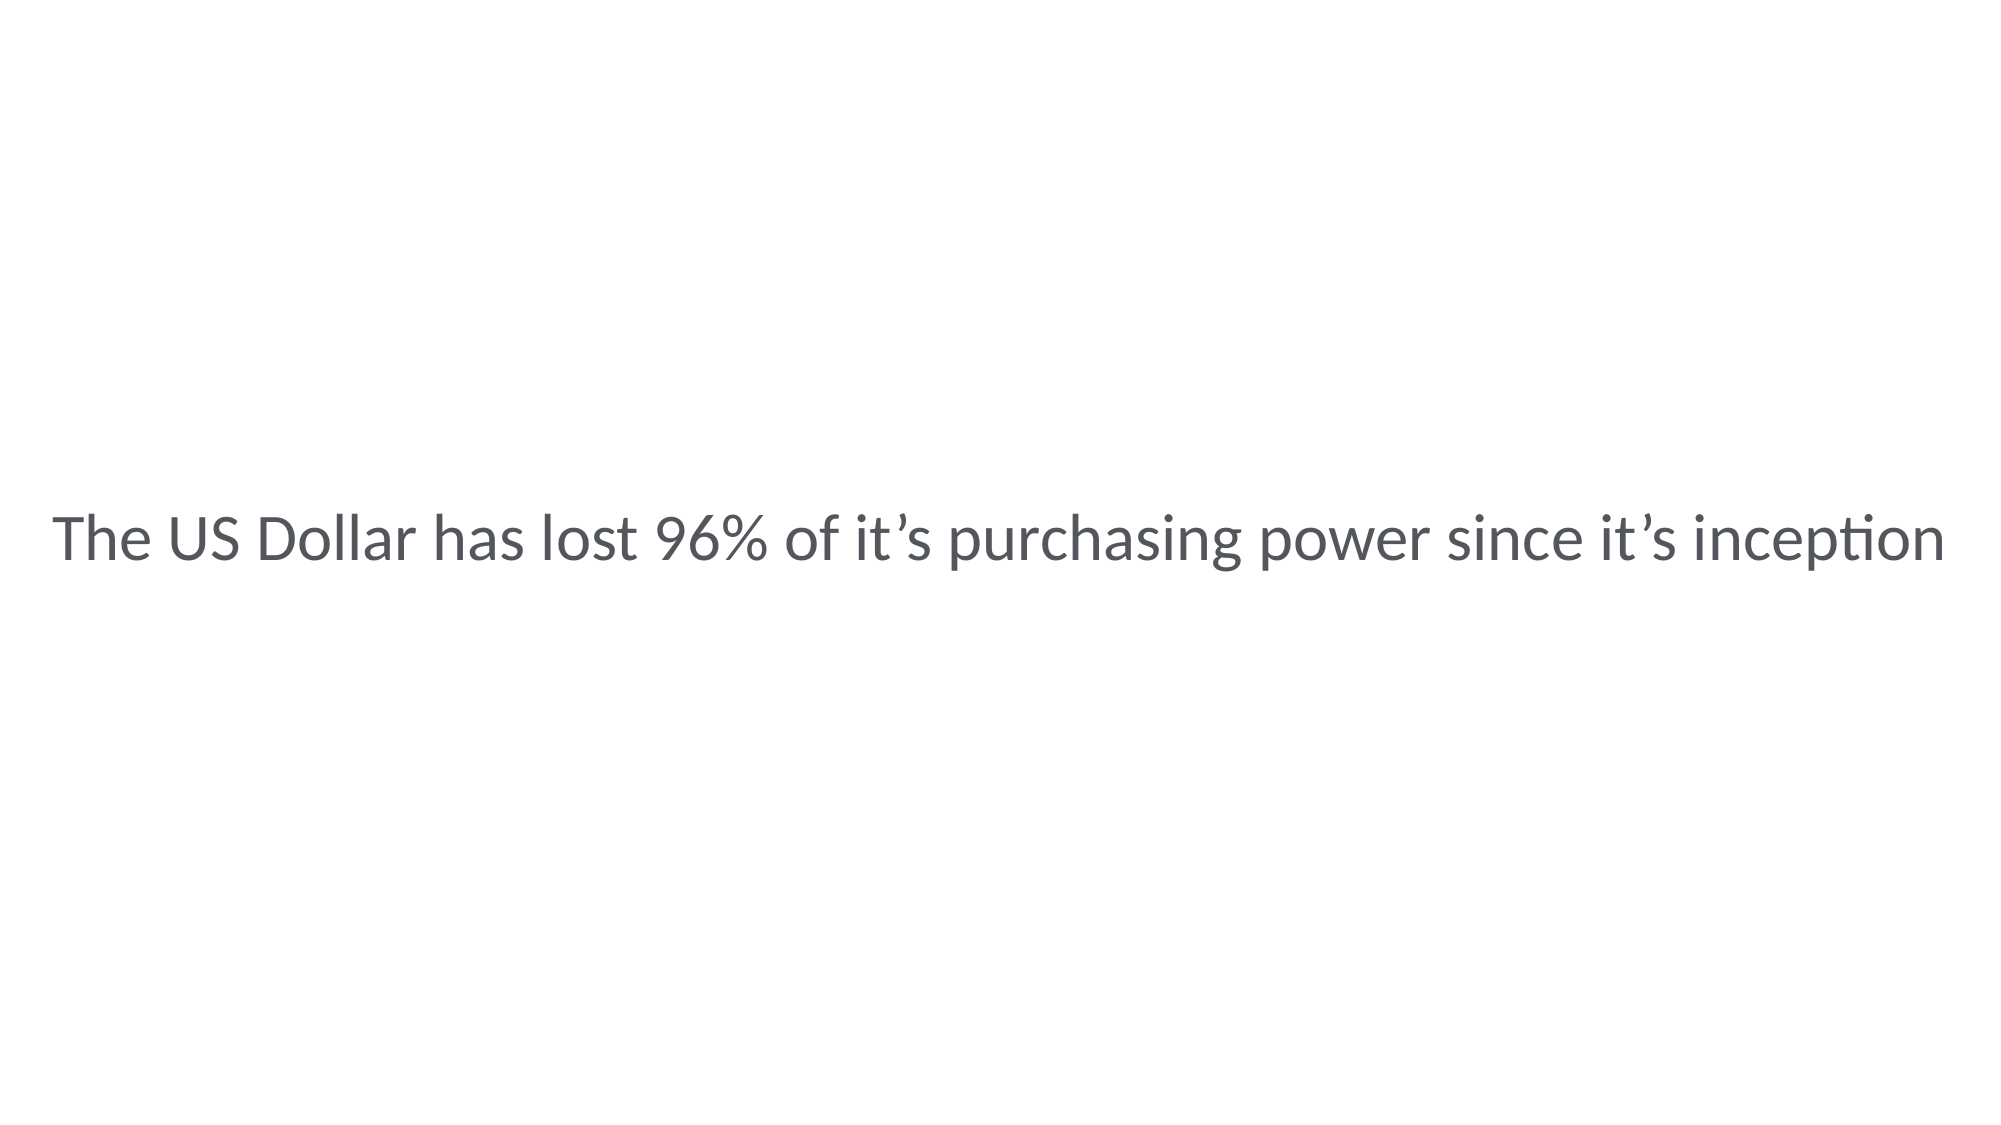

The US Dollar has lost 96% of it’s purchasing power since it’s inception